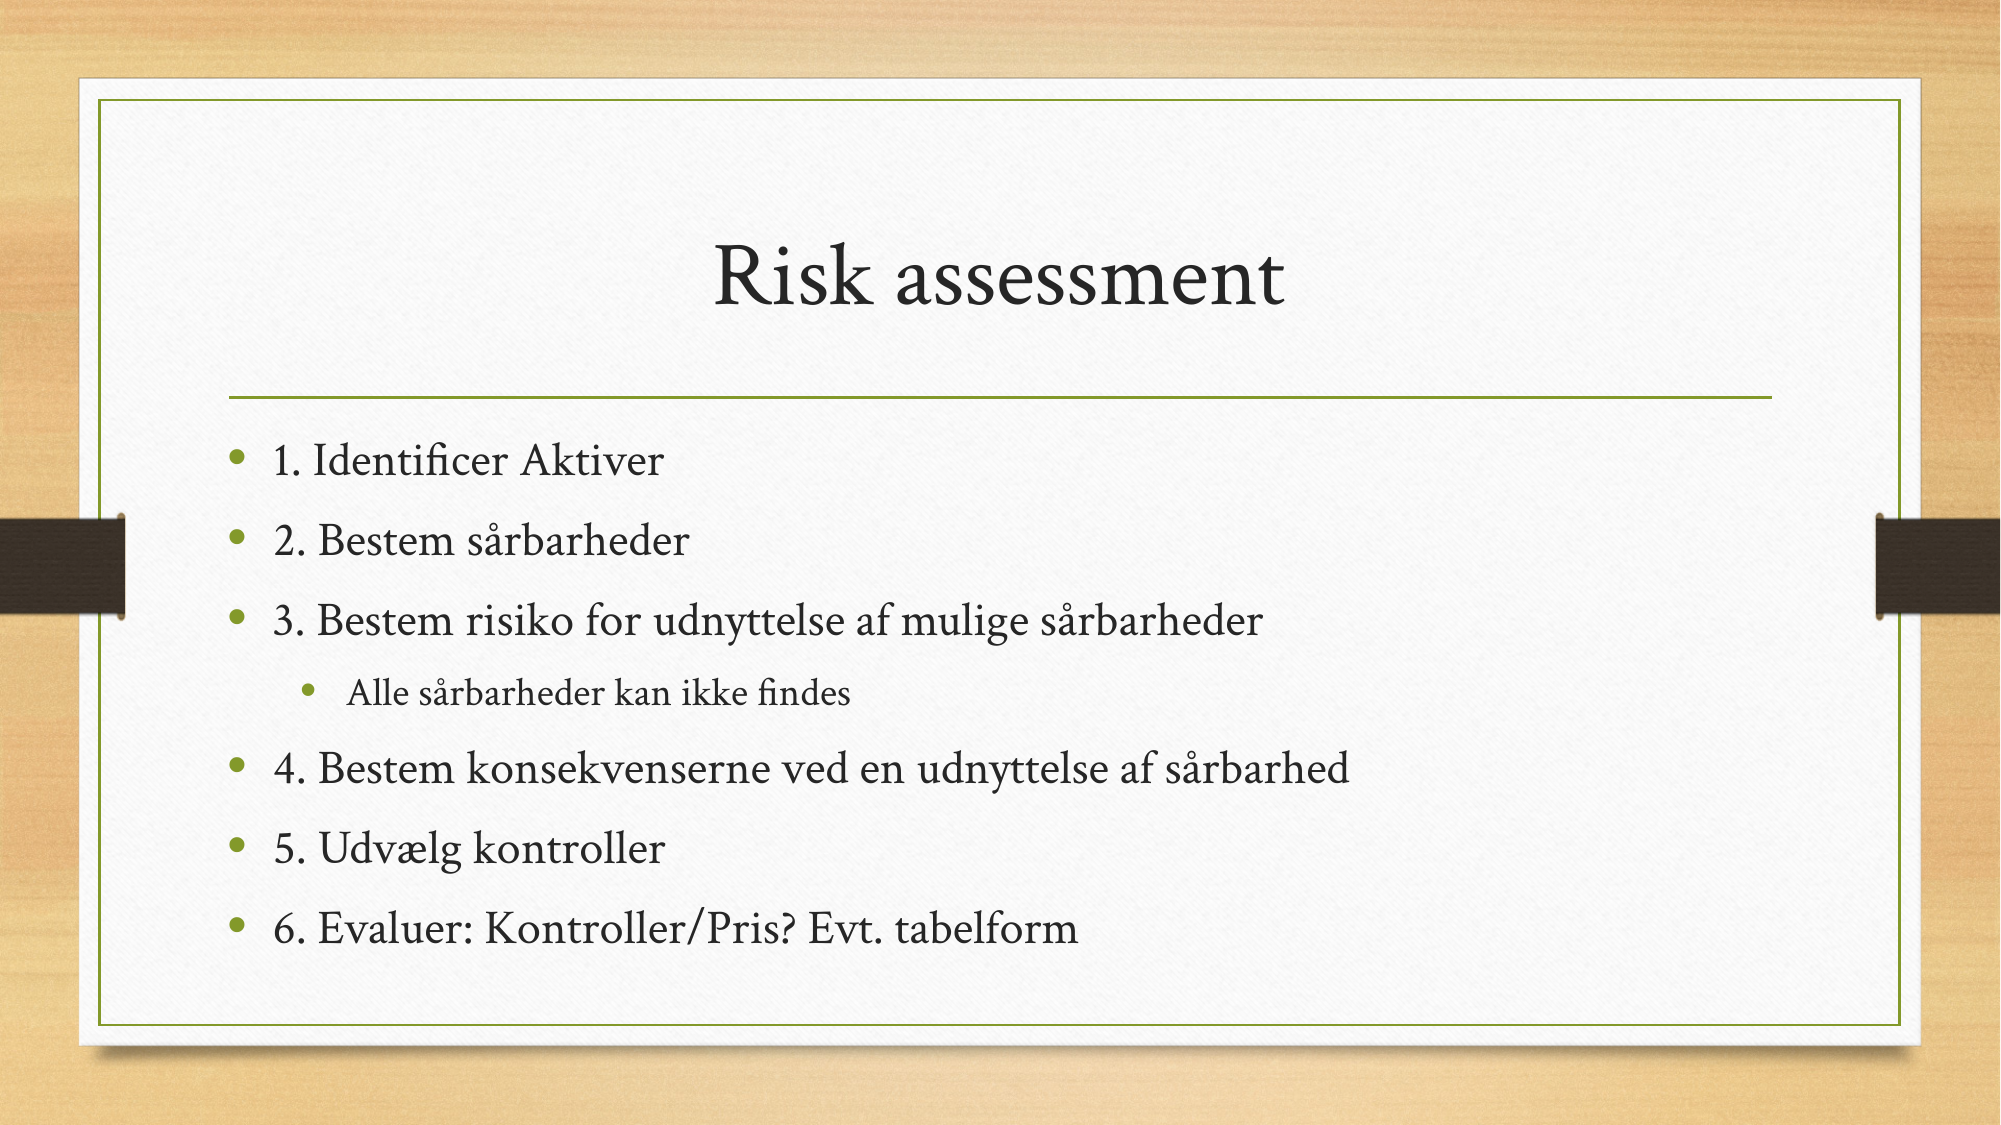

# Risk assessment
1. Identificer Aktiver
2. Bestem sårbarheder
3. Bestem risiko for udnyttelse af mulige sårbarheder
Alle sårbarheder kan ikke findes
4. Bestem konsekvenserne ved en udnyttelse af sårbarhed
5. Udvælg kontroller
6. Evaluer: Kontroller/Pris? Evt. tabelform